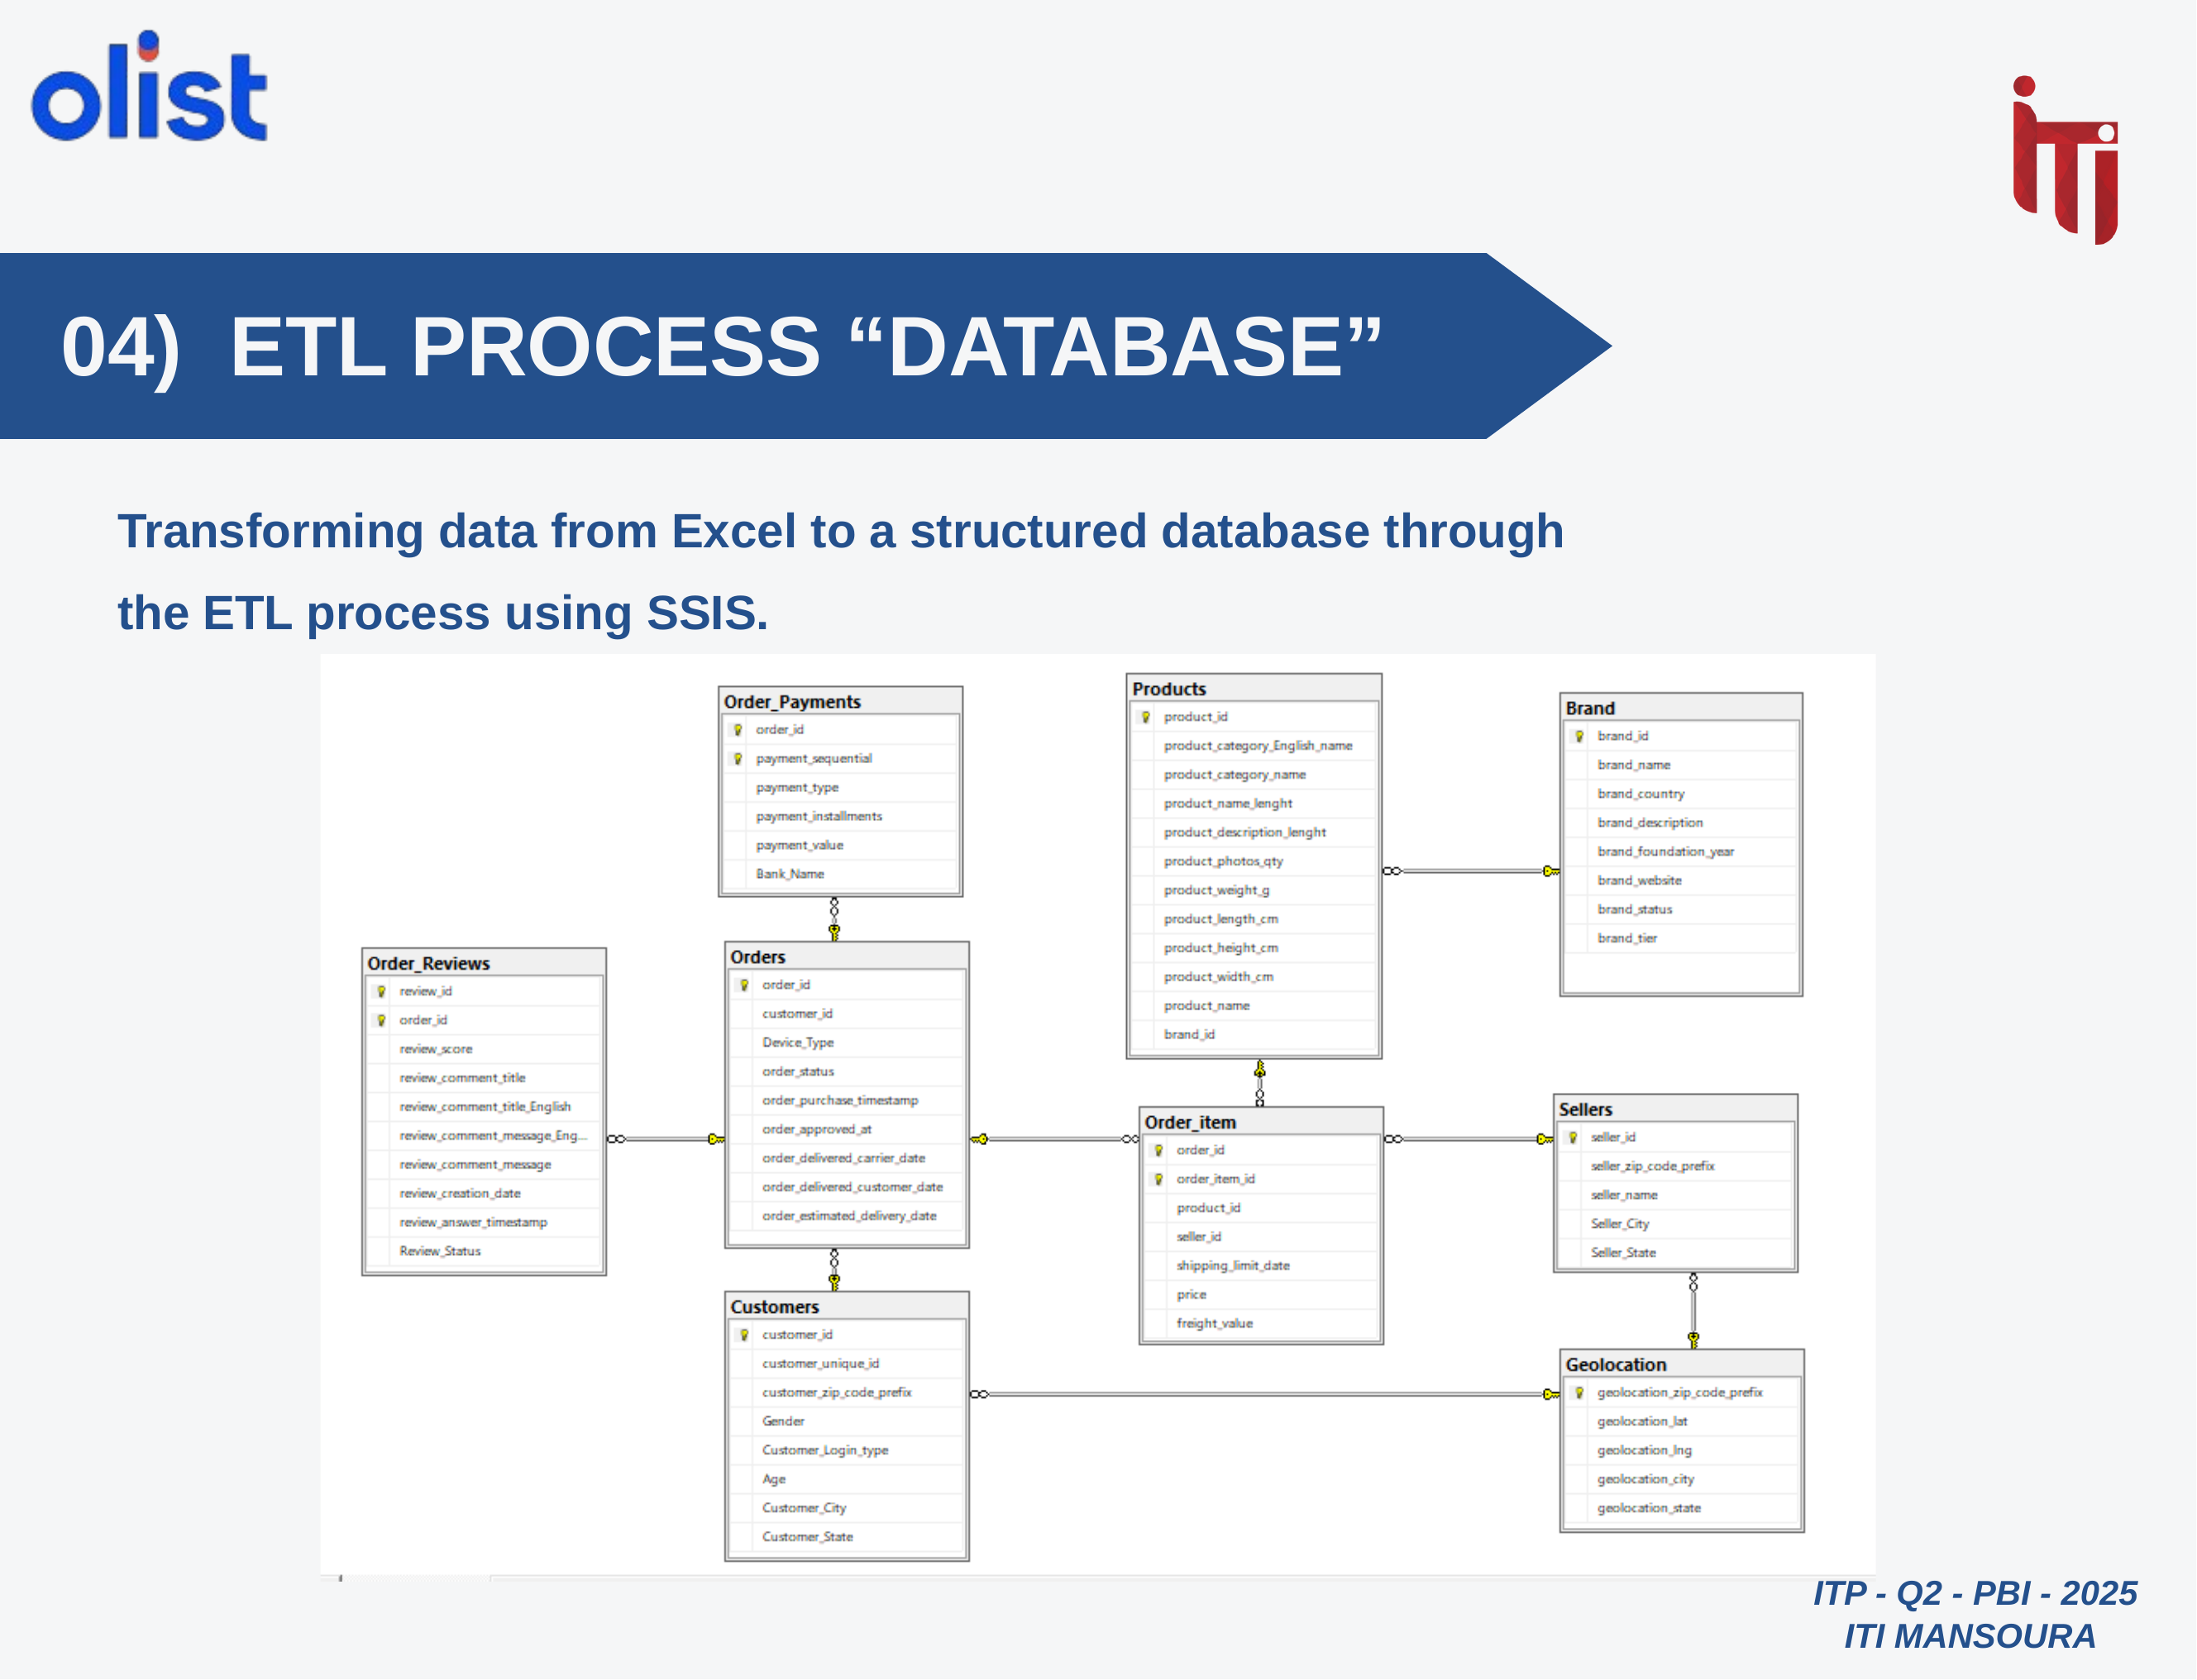

04)  ETL PROCESS “DATABASE”
Transforming data from Excel to a structured database through
the ETL process using SSIS.

 ITP - Q2 - PBI - 2025
ITI MANSOURA